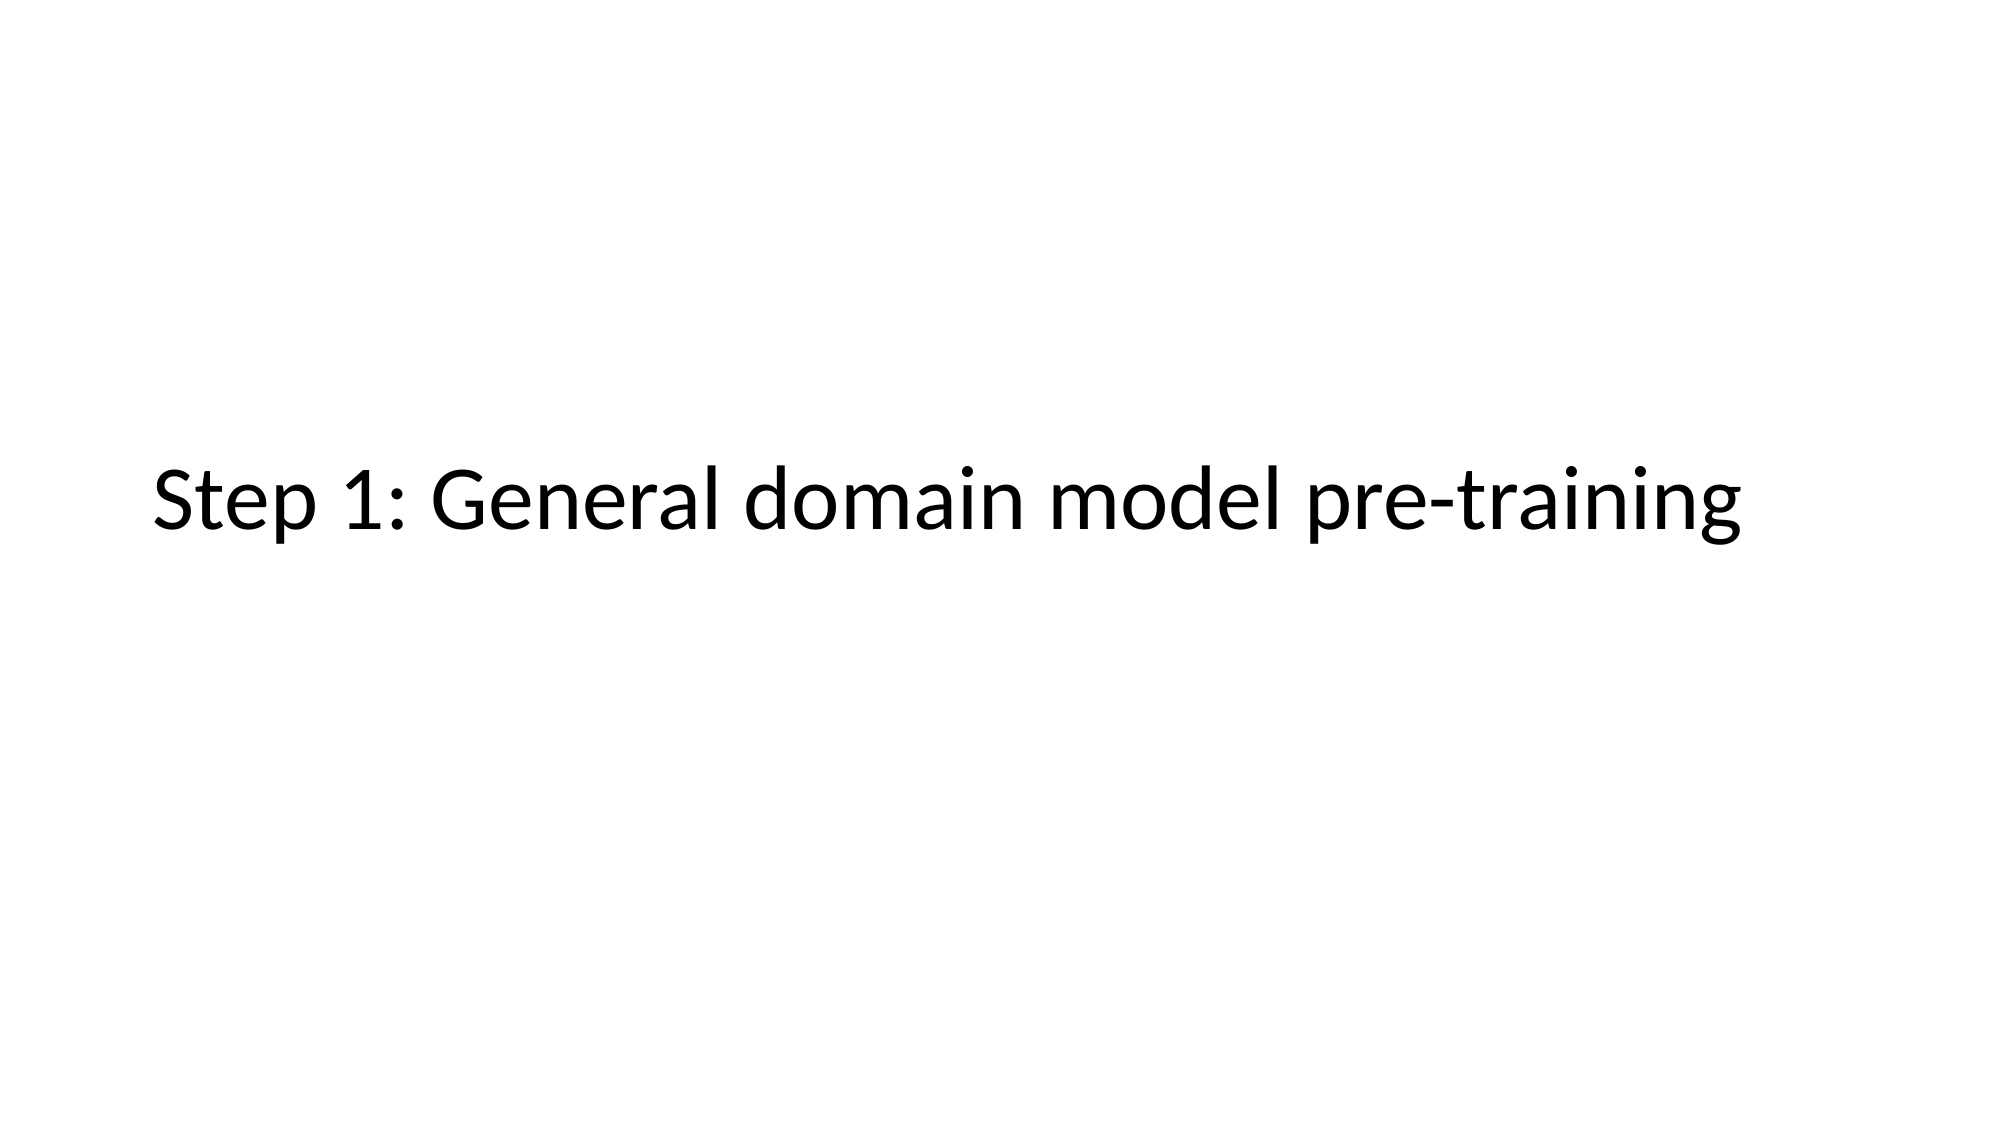

# Step 1: General domain model pre-training